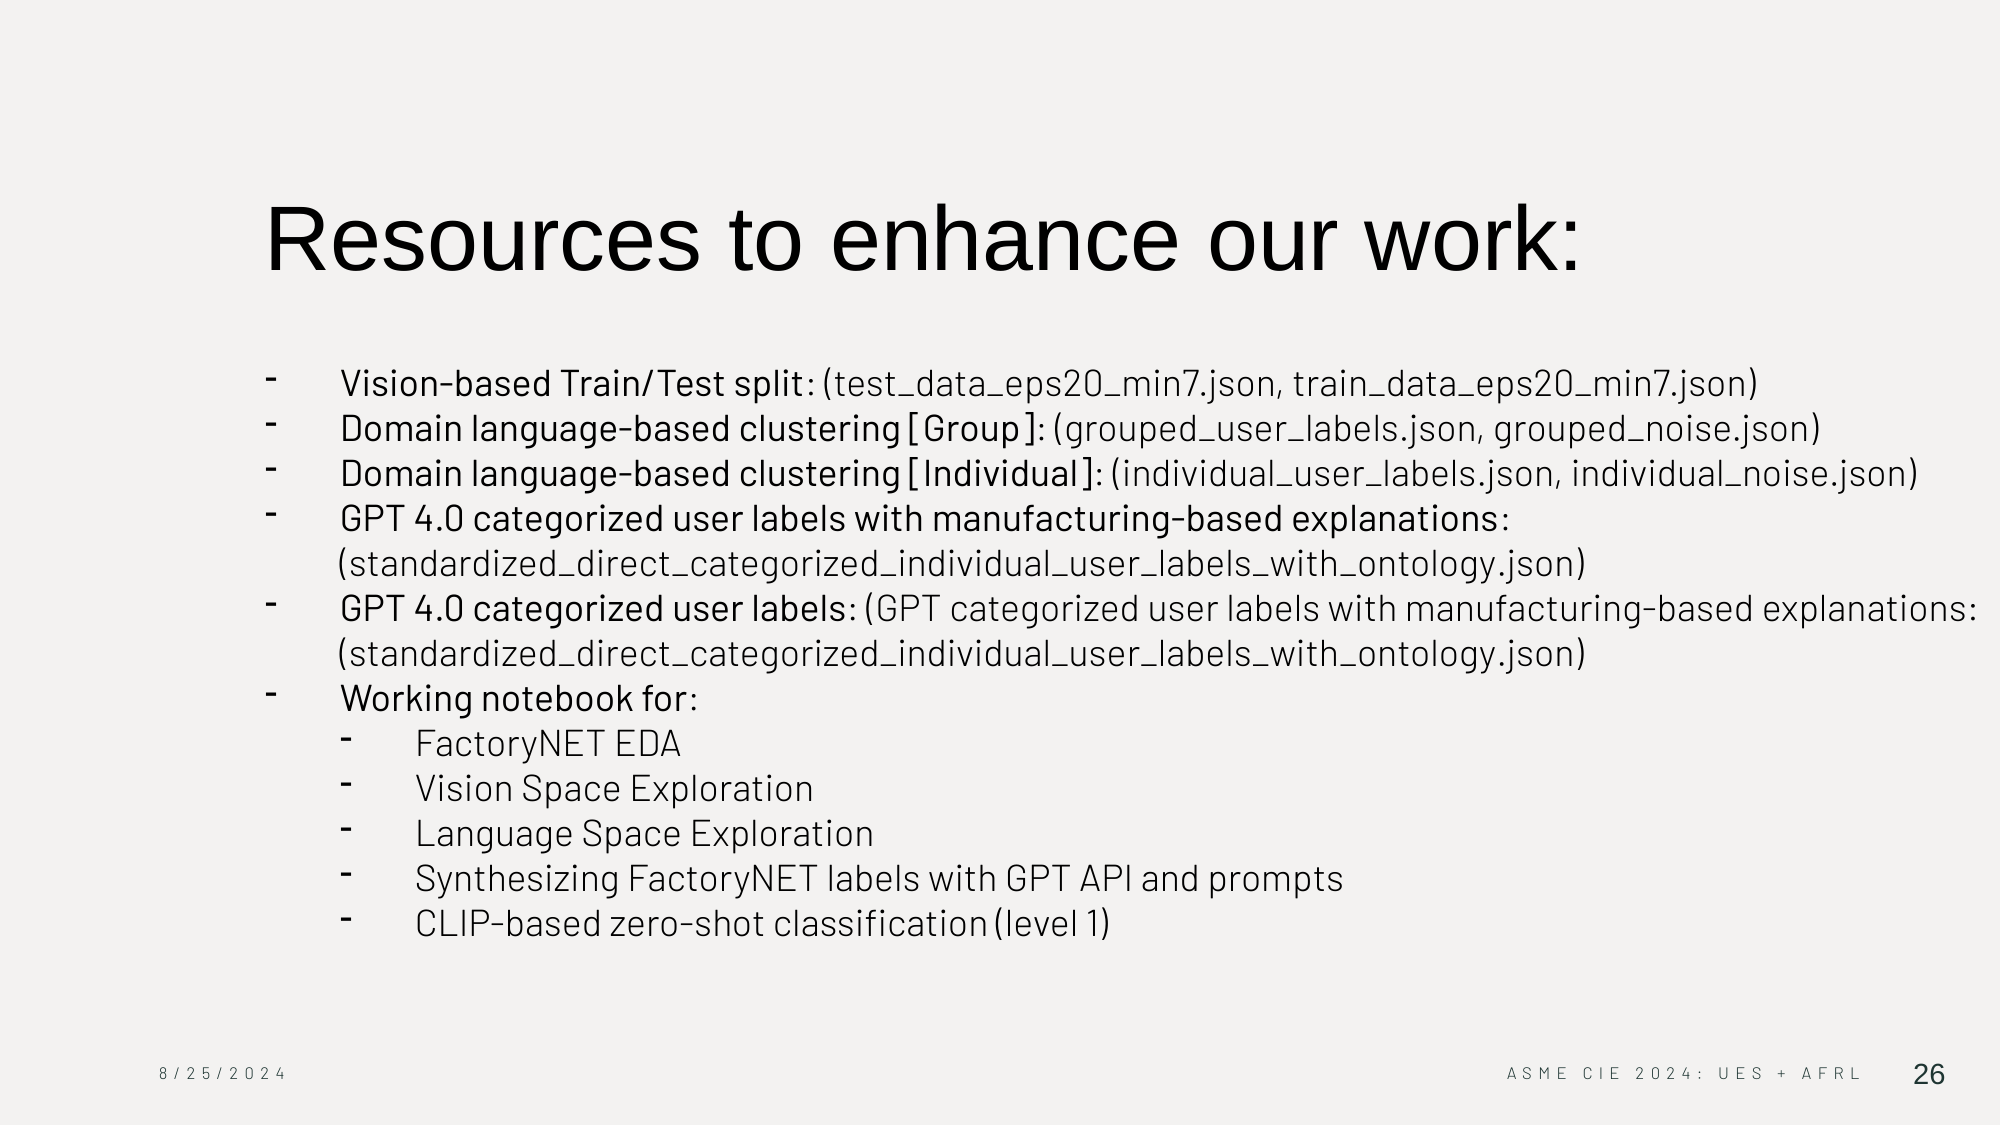

Resources to enhance our work:
Vision-based Train/Test split: (test_data_eps20_min7.json, train_data_eps20_min7.json)
Domain language-based clustering [Group]: (grouped_user_labels.json, grouped_noise.json)
Domain language-based clustering [Individual]: (individual_user_labels.json, individual_noise.json)
GPT 4.0 categorized user labels with manufacturing-based explanations: (standardized_direct_categorized_individual_user_labels_with_ontology.json)
GPT 4.0 categorized user labels: (GPT categorized user labels with manufacturing-based explanations: (standardized_direct_categorized_individual_user_labels_with_ontology.json)
Working notebook for:
FactoryNET EDA
Vision Space Exploration
Language Space Exploration
Synthesizing FactoryNET labels with GPT API and prompts
CLIP-based zero-shot classification (level 1)
8/25/2024
ASME CIE 2024: UES + AFRL
26